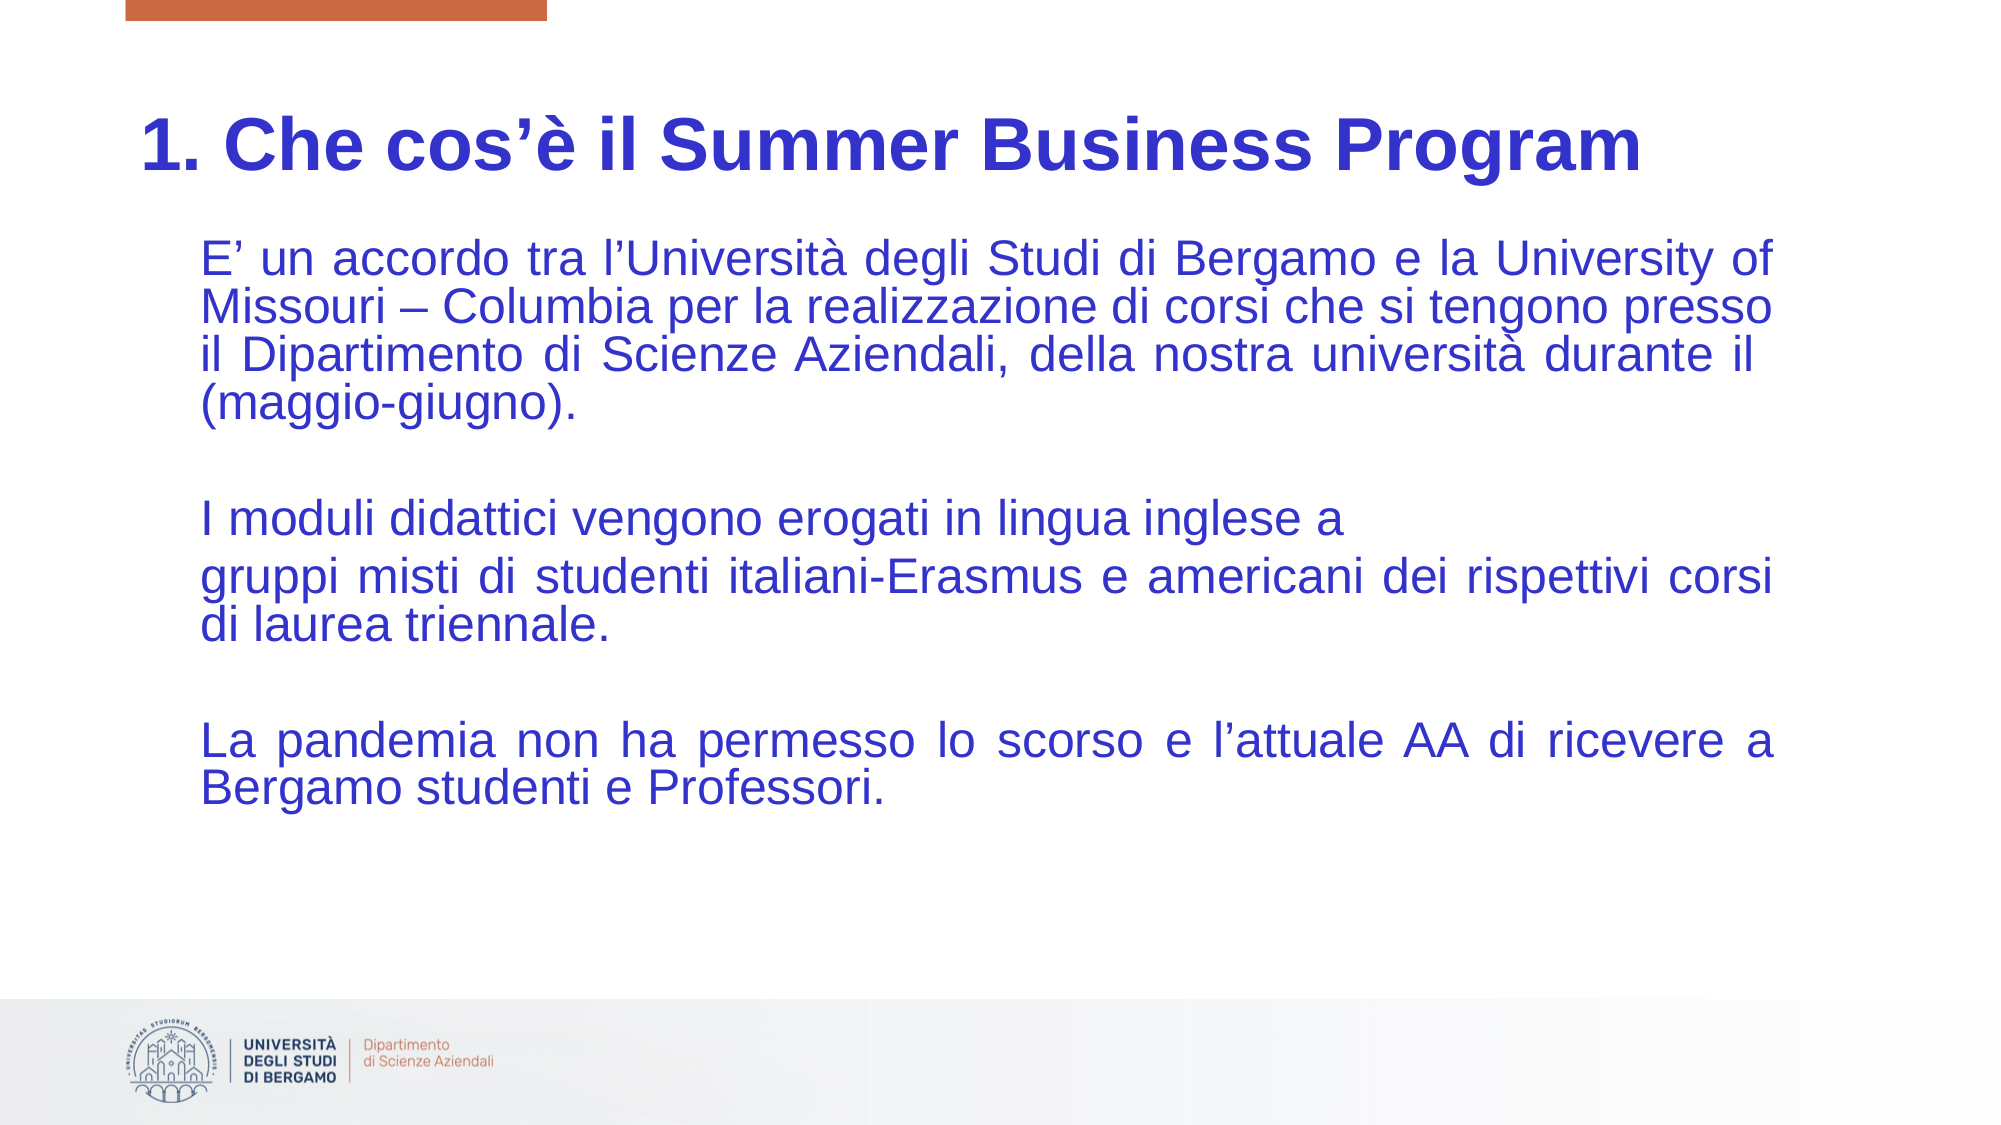

1. Che cos’è il Summer Business Program
E’ un accordo tra l’Università degli Studi di Bergamo e la University of Missouri – Columbia per la realizzazione di corsi che si tengono presso il Dipartimento di Scienze Aziendali, della nostra università durante il  (maggio-giugno).

I moduli didattici vengono erogati in lingua inglese a
gruppi misti di studenti italiani-Erasmus e americani dei rispettivi corsi di laurea triennale.

La pandemia non ha permesso lo scorso e l’attuale AA di ricevere a Bergamo studenti e Professori.